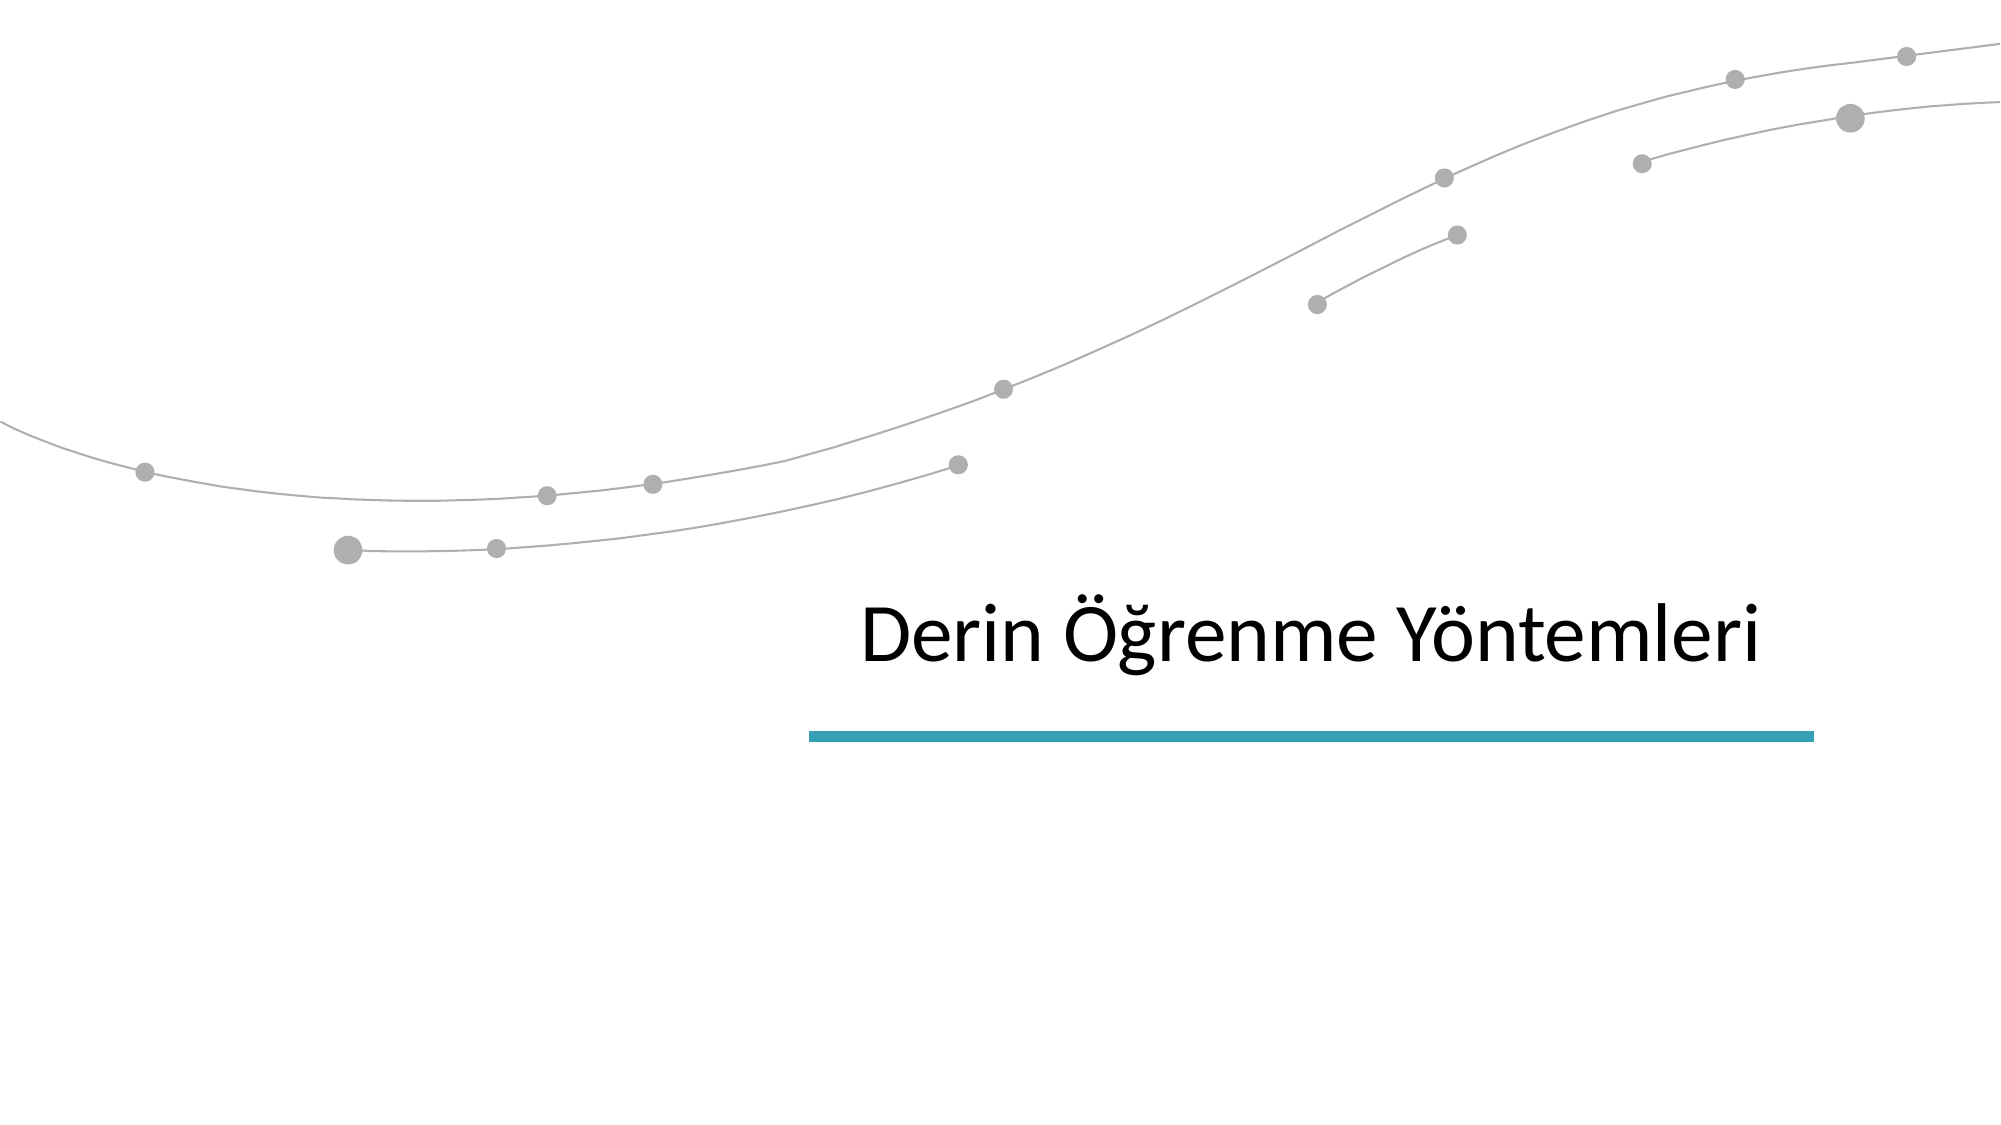

| Derin Öğrenme Yöntemleri |
| --- |